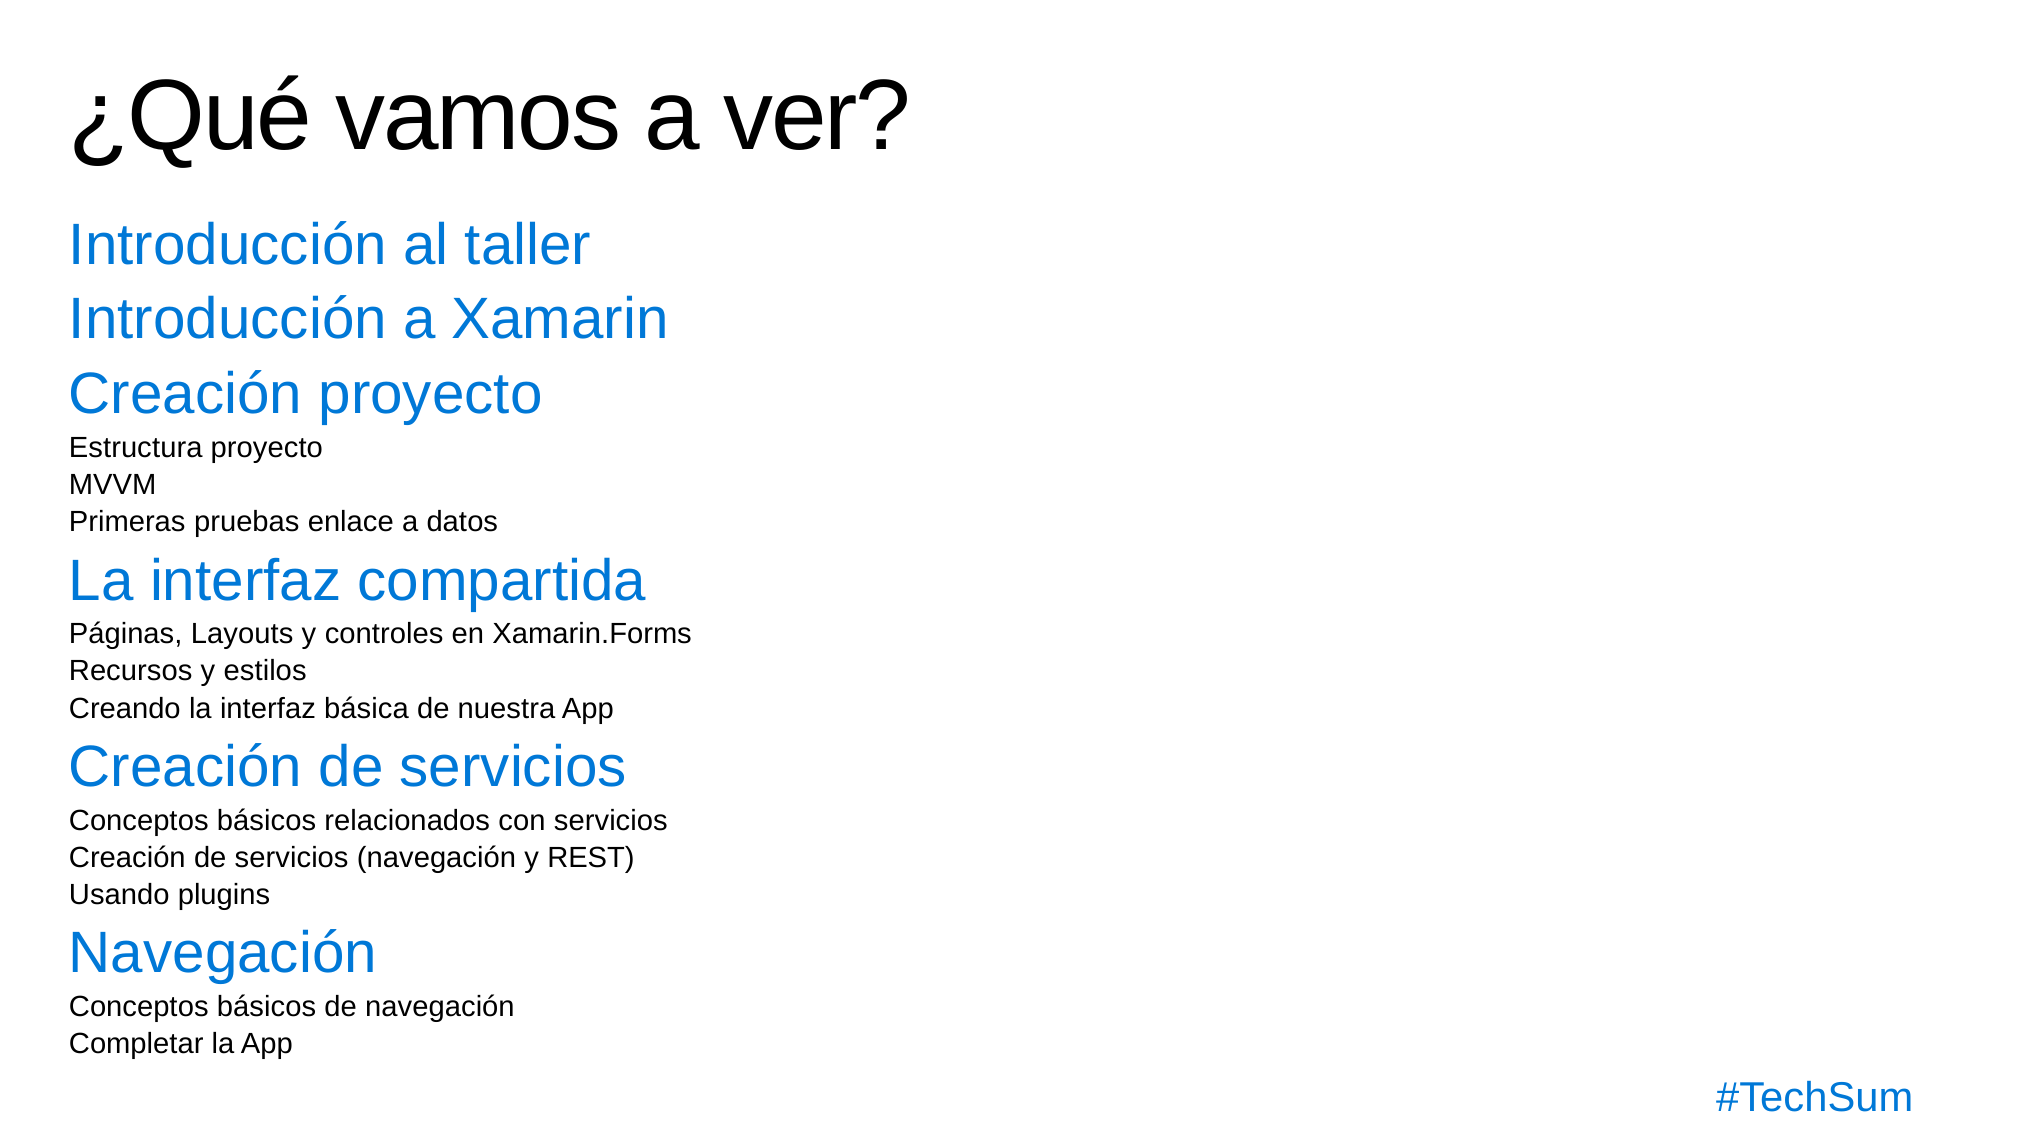

# ¿Qué vamos a ver?
Introducción al taller
Introducción a Xamarin
Creación proyecto
Estructura proyecto
MVVM
Primeras pruebas enlace a datos
La interfaz compartida
Páginas, Layouts y controles en Xamarin.Forms
Recursos y estilos
Creando la interfaz básica de nuestra App
Creación de servicios
Conceptos básicos relacionados con servicios
Creación de servicios (navegación y REST)
Usando plugins
Navegación
Conceptos básicos de navegación
Completar la App